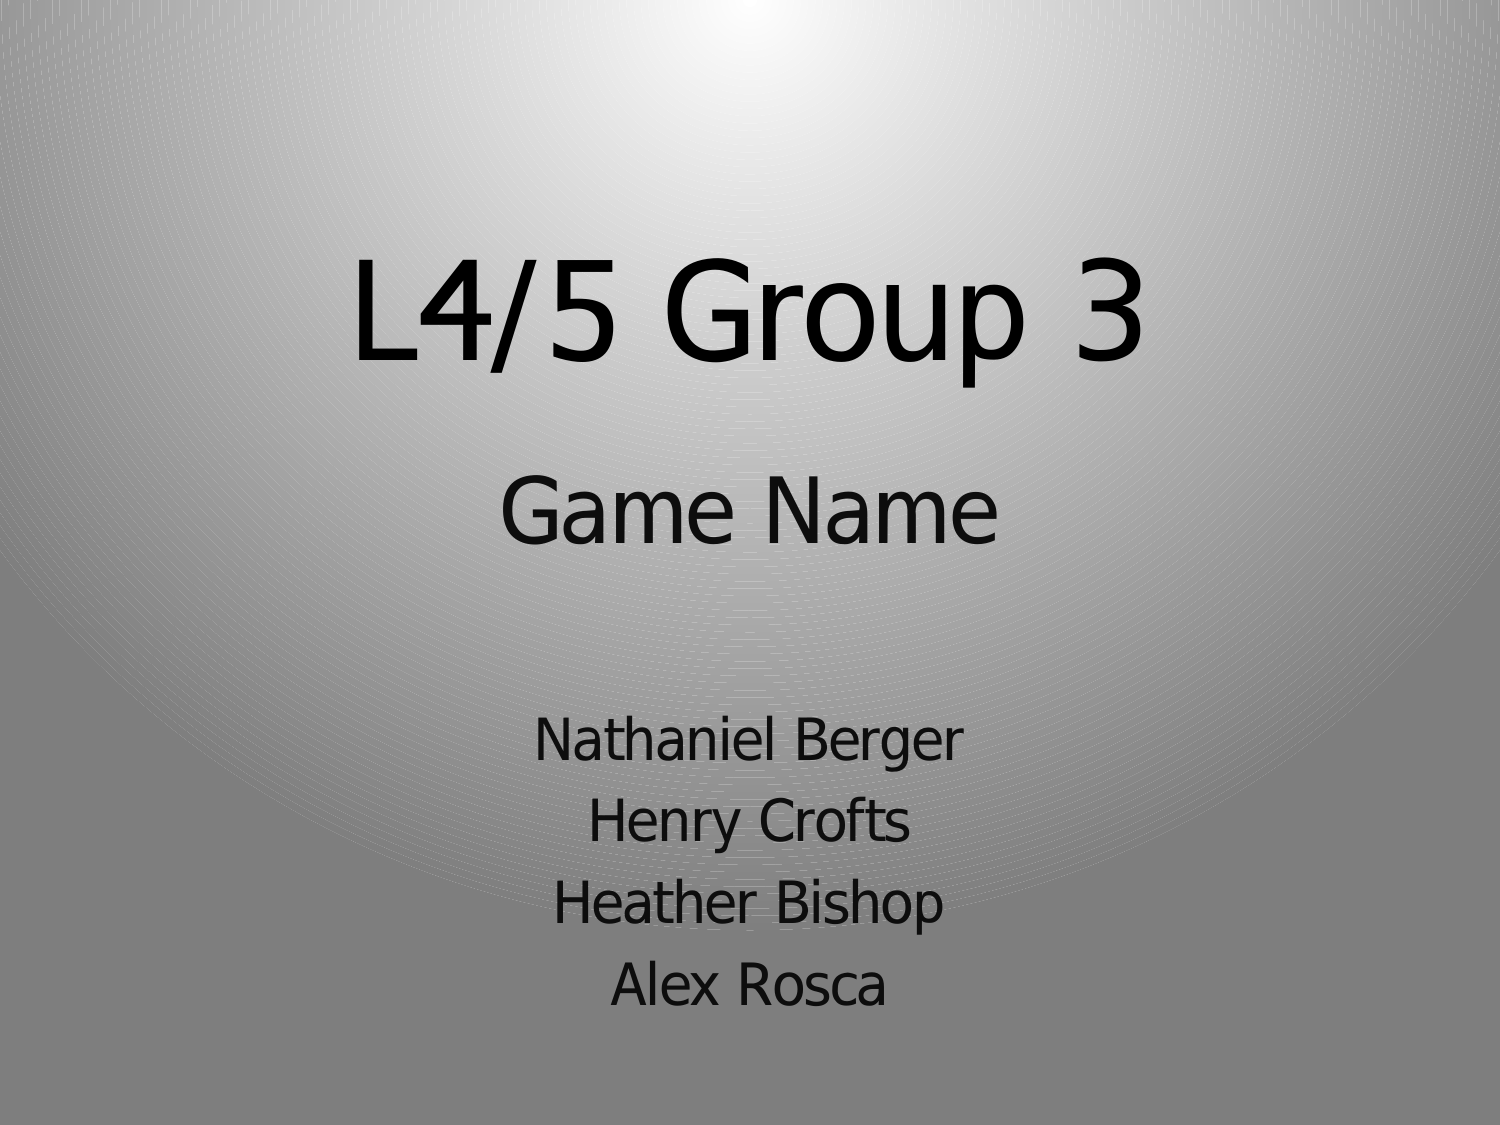

# L4/5 Group 3
Game Name

Nathaniel Berger
Henry Crofts
Heather Bishop
Alex Rosca